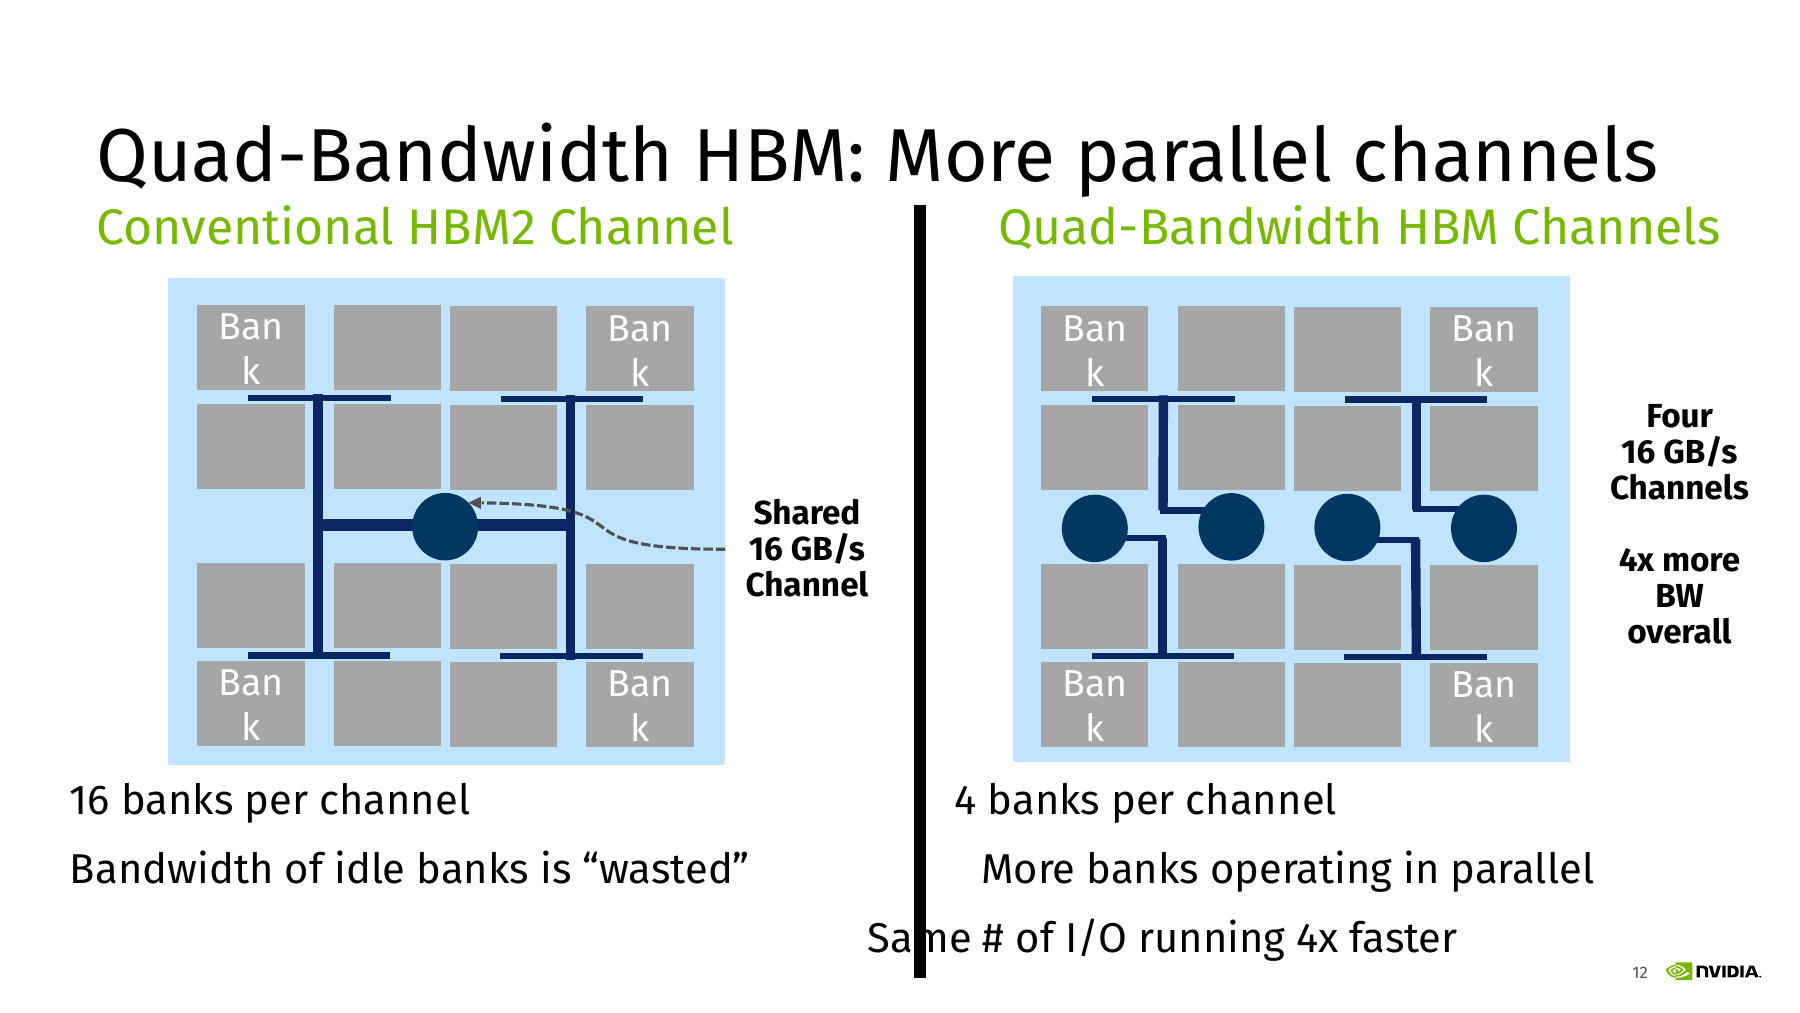

# Quad-Bandwidth HBM: More parallel channels
Conventional HBM2 Channel                    Quad-Bandwidth HBM Channels

Bank

Bank
Bank

Bank
Four
16 GB/s
Channels

4x more BW
overall

Shared
16 GB/s
Channel

Bank

Bank
Bank

Bank
16 banks per channel                                            4 banks per channel
Bandwidth of idle banks is “wasted”                     More banks operating in parallel
                                                                                                                                     Same # of I/O running 4x faster